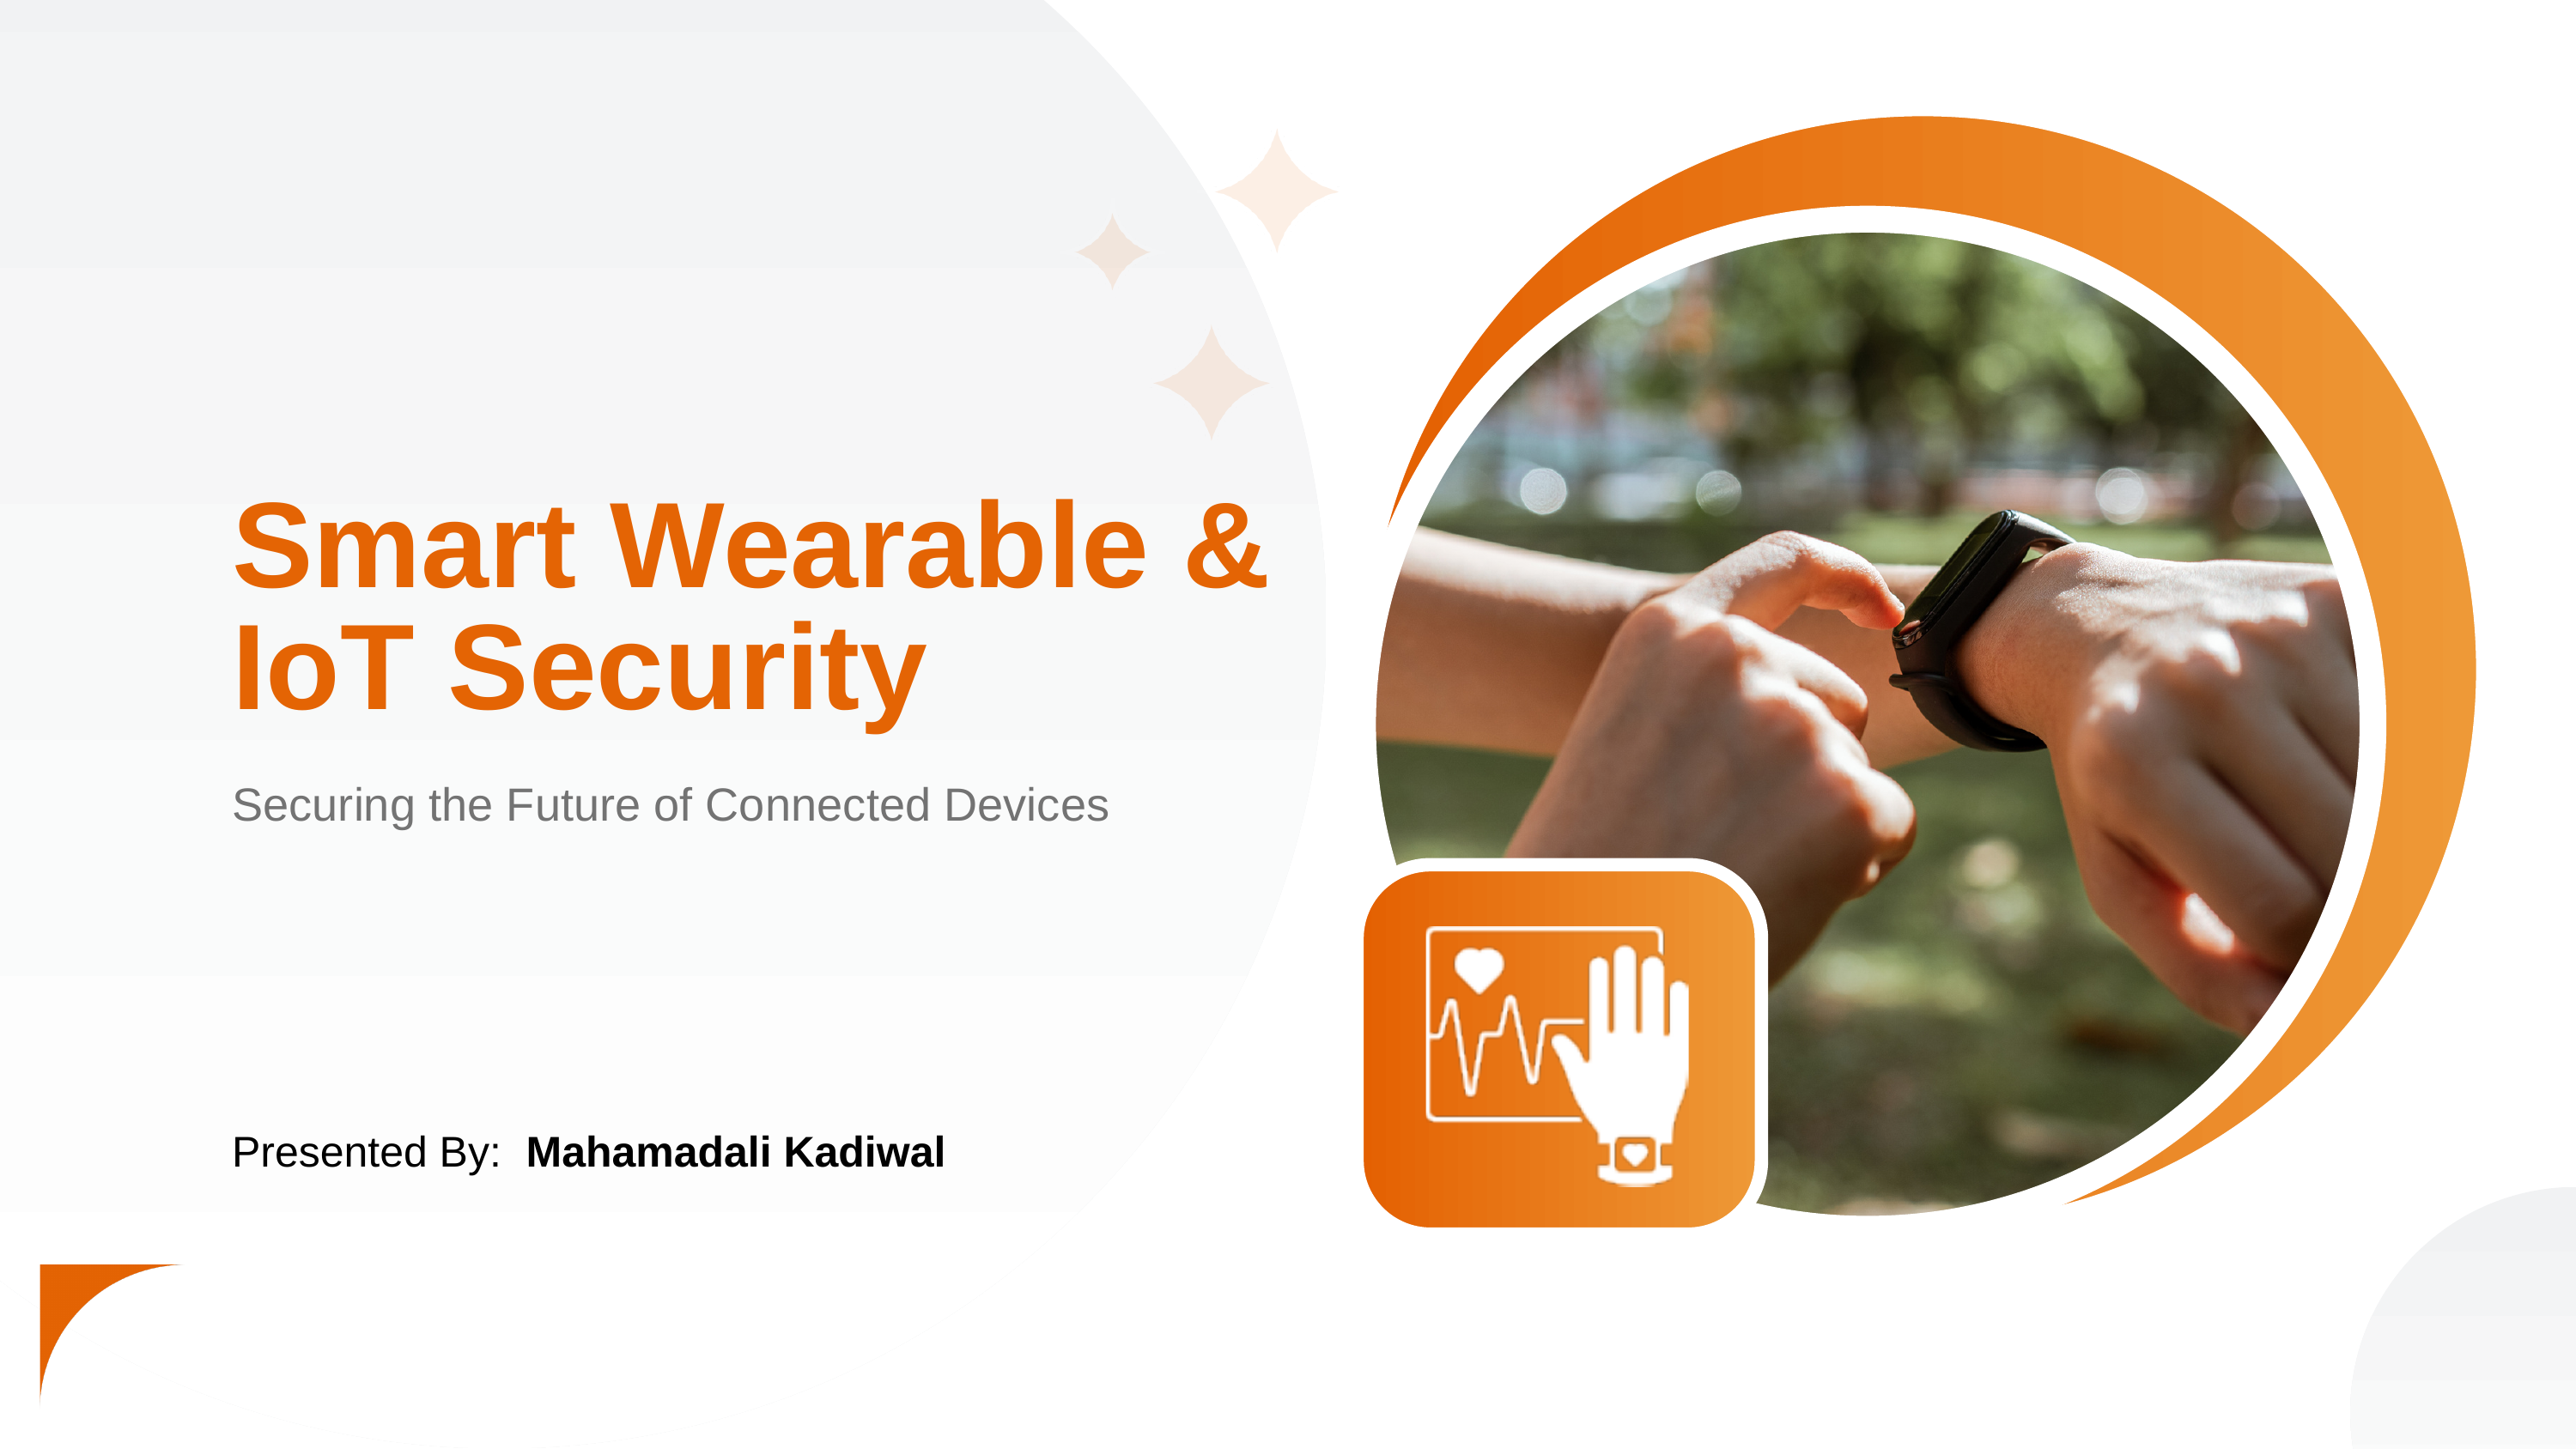

Smart Wearable & IoT Security
Securing the Future of Connected Devices

Presented By:
Mahamadali Kadiwal